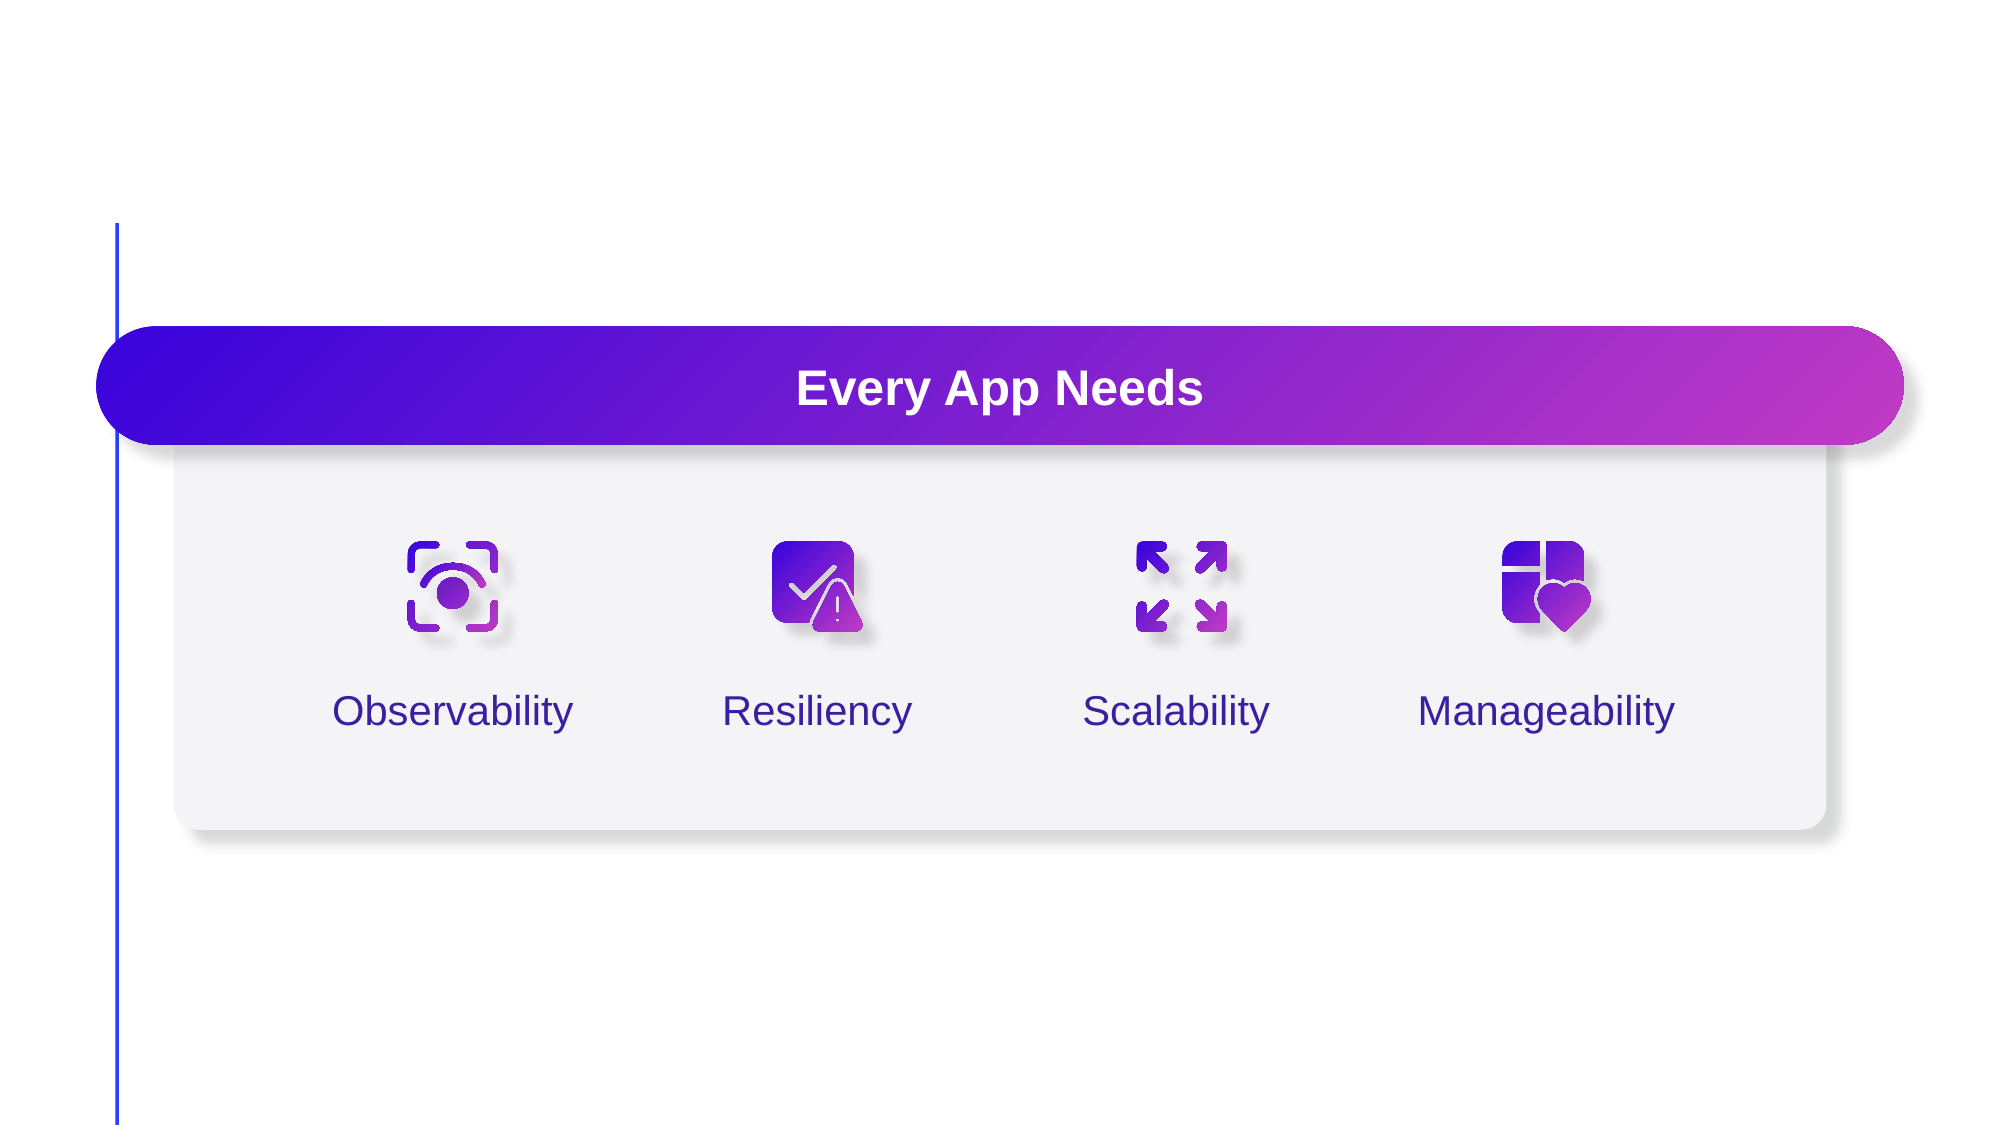

Every App Needs

Observability
Resiliency
Scalability
Manageability